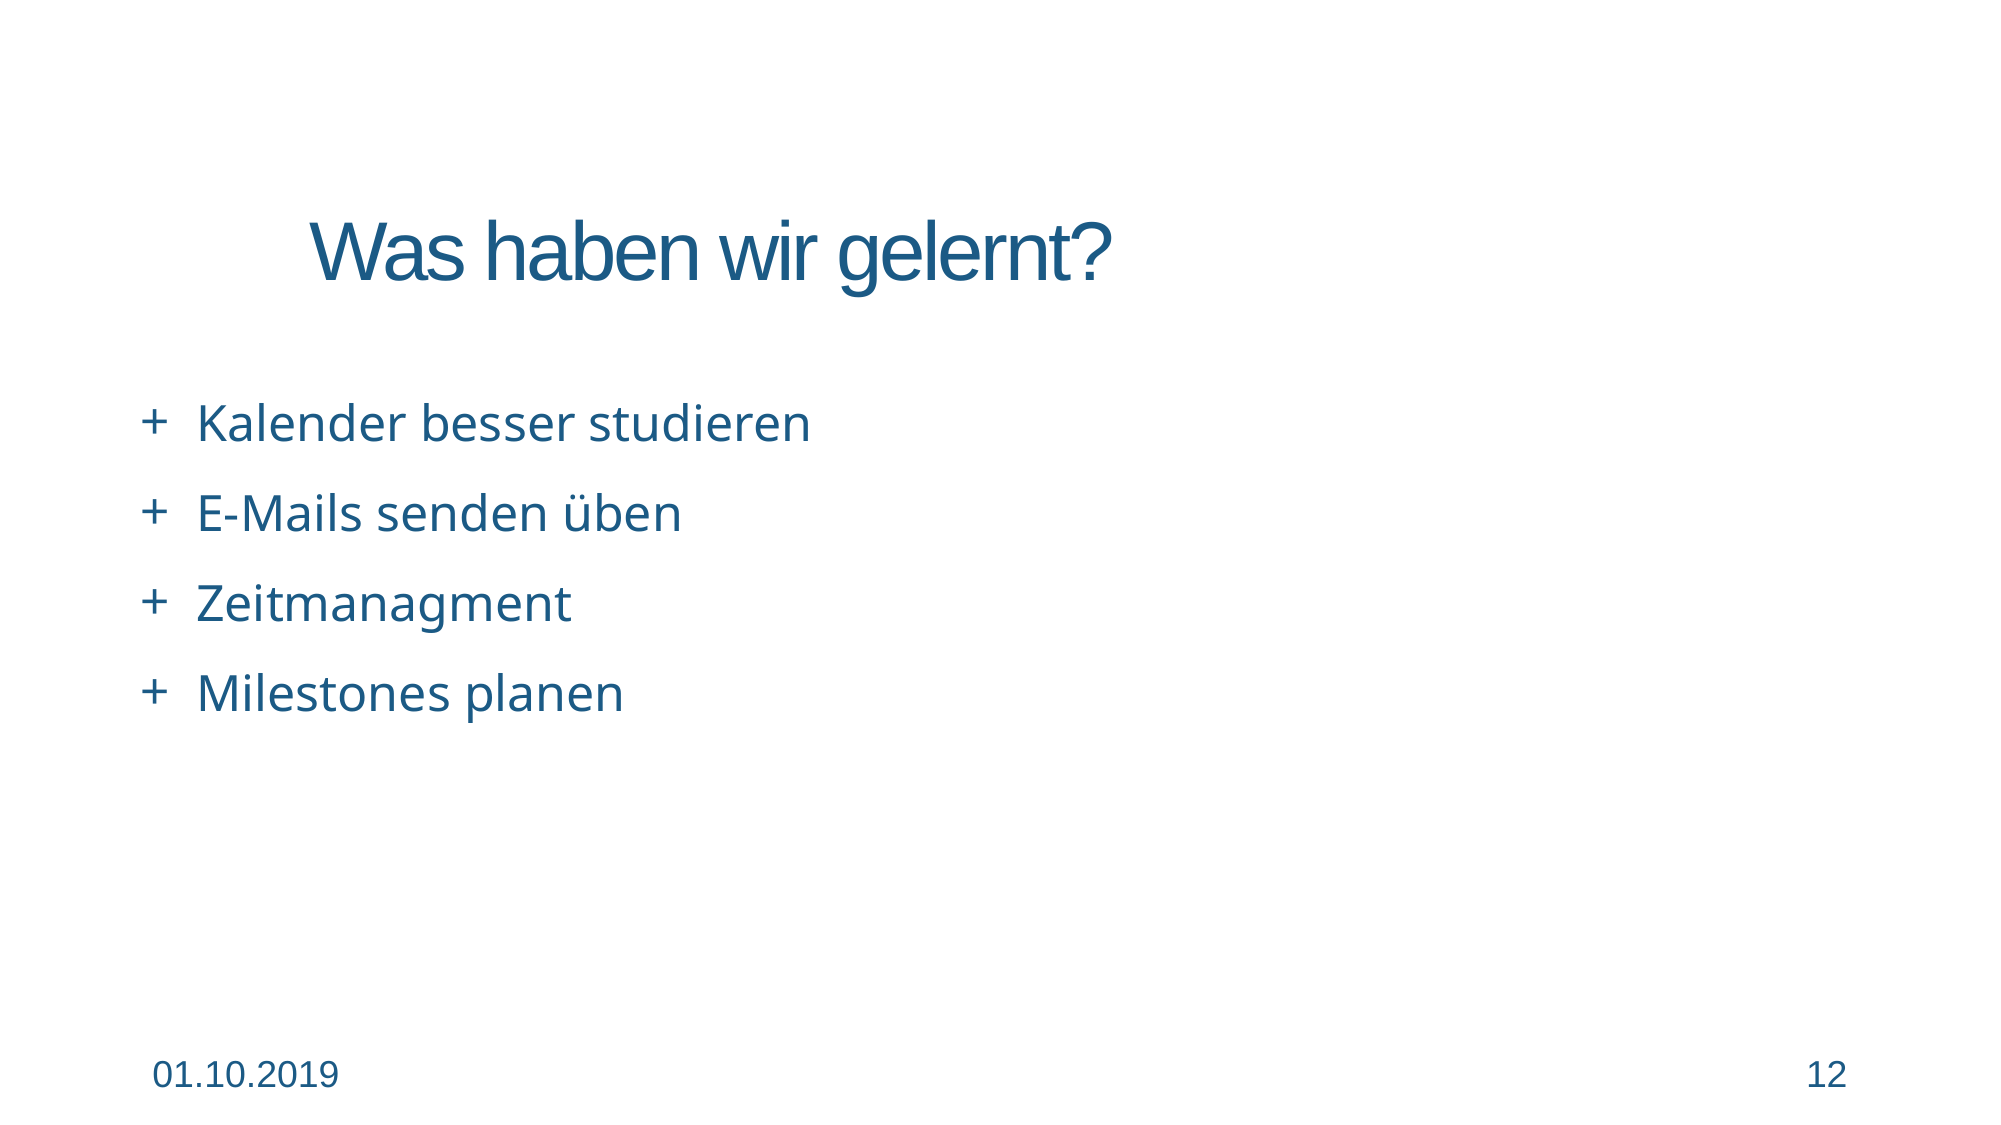

Was haben wir gelernt?
Kalender besser studieren
E-Mails senden üben
Zeitmanagment
Milestones planen

01.10.2019
12